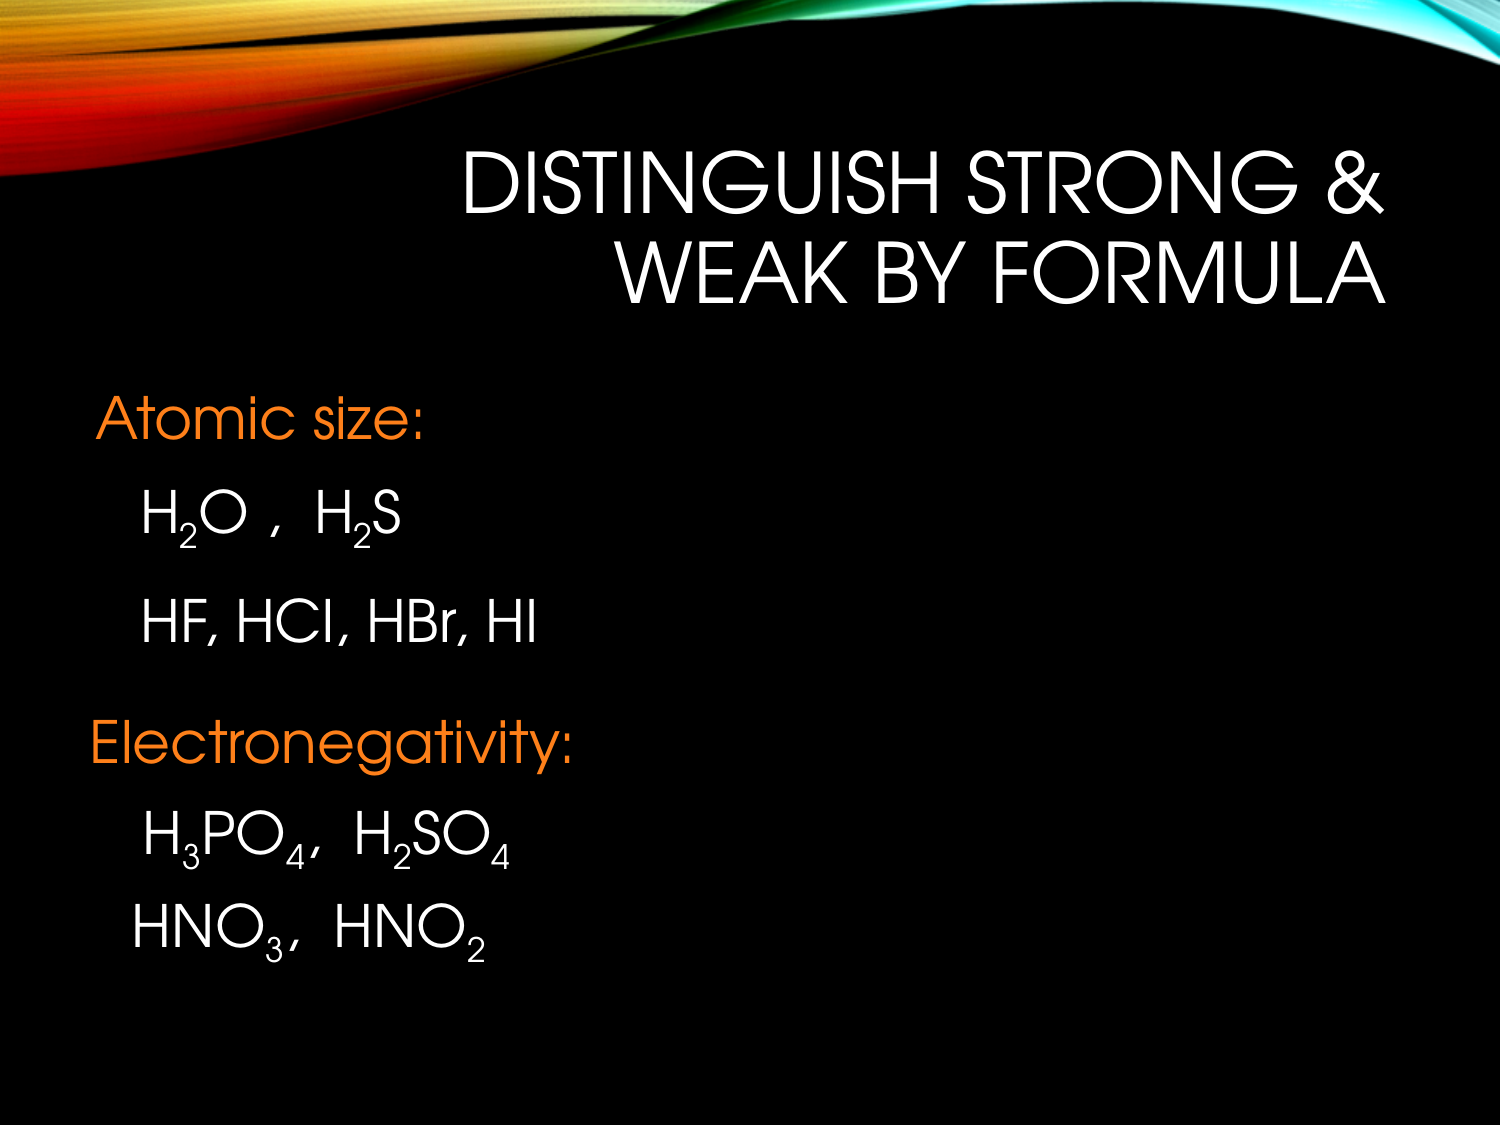

# Distinguish strong & weak by formula
Atomic size:
H2O ,  H2S
HF, HCl, HBr, HI
Electronegativity:
H3PO4,  H2SO4
HNO3,  HNO2